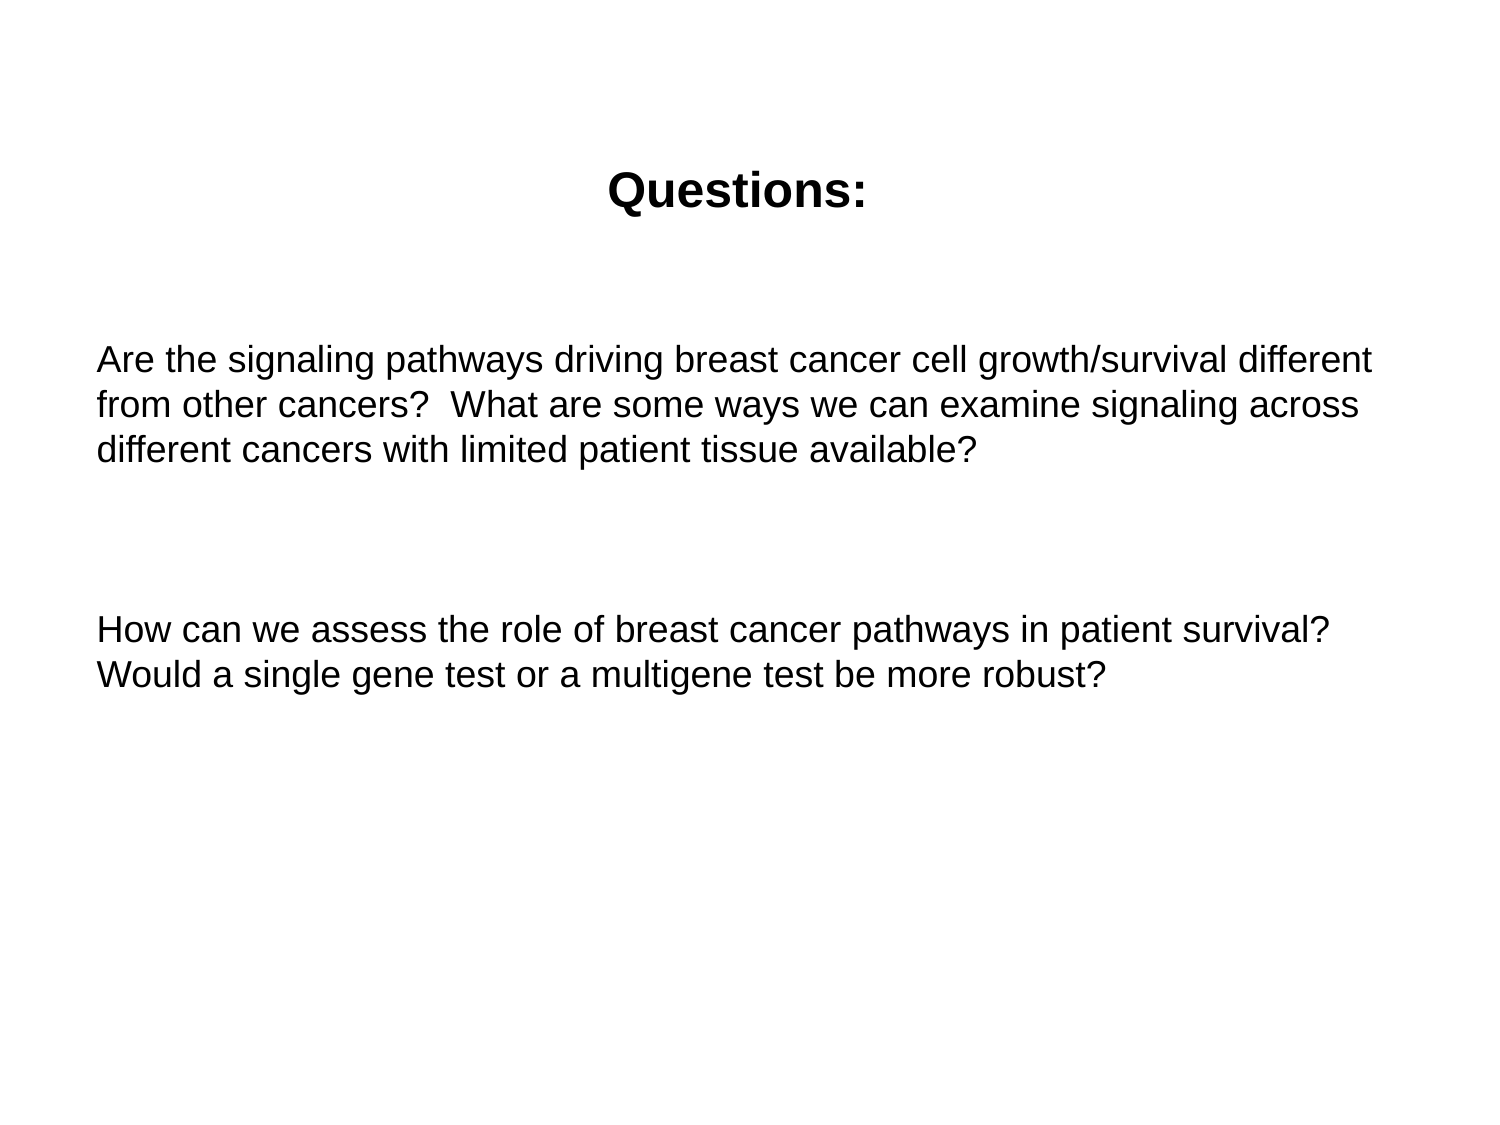

Questions:
Are the signaling pathways driving breast cancer cell growth/survival different from other cancers?  What are some ways we can examine signaling across different cancers with limited patient tissue available?

How can we assess the role of breast cancer pathways in patient survival?  Would a single gene test or a multigene test be more robust?